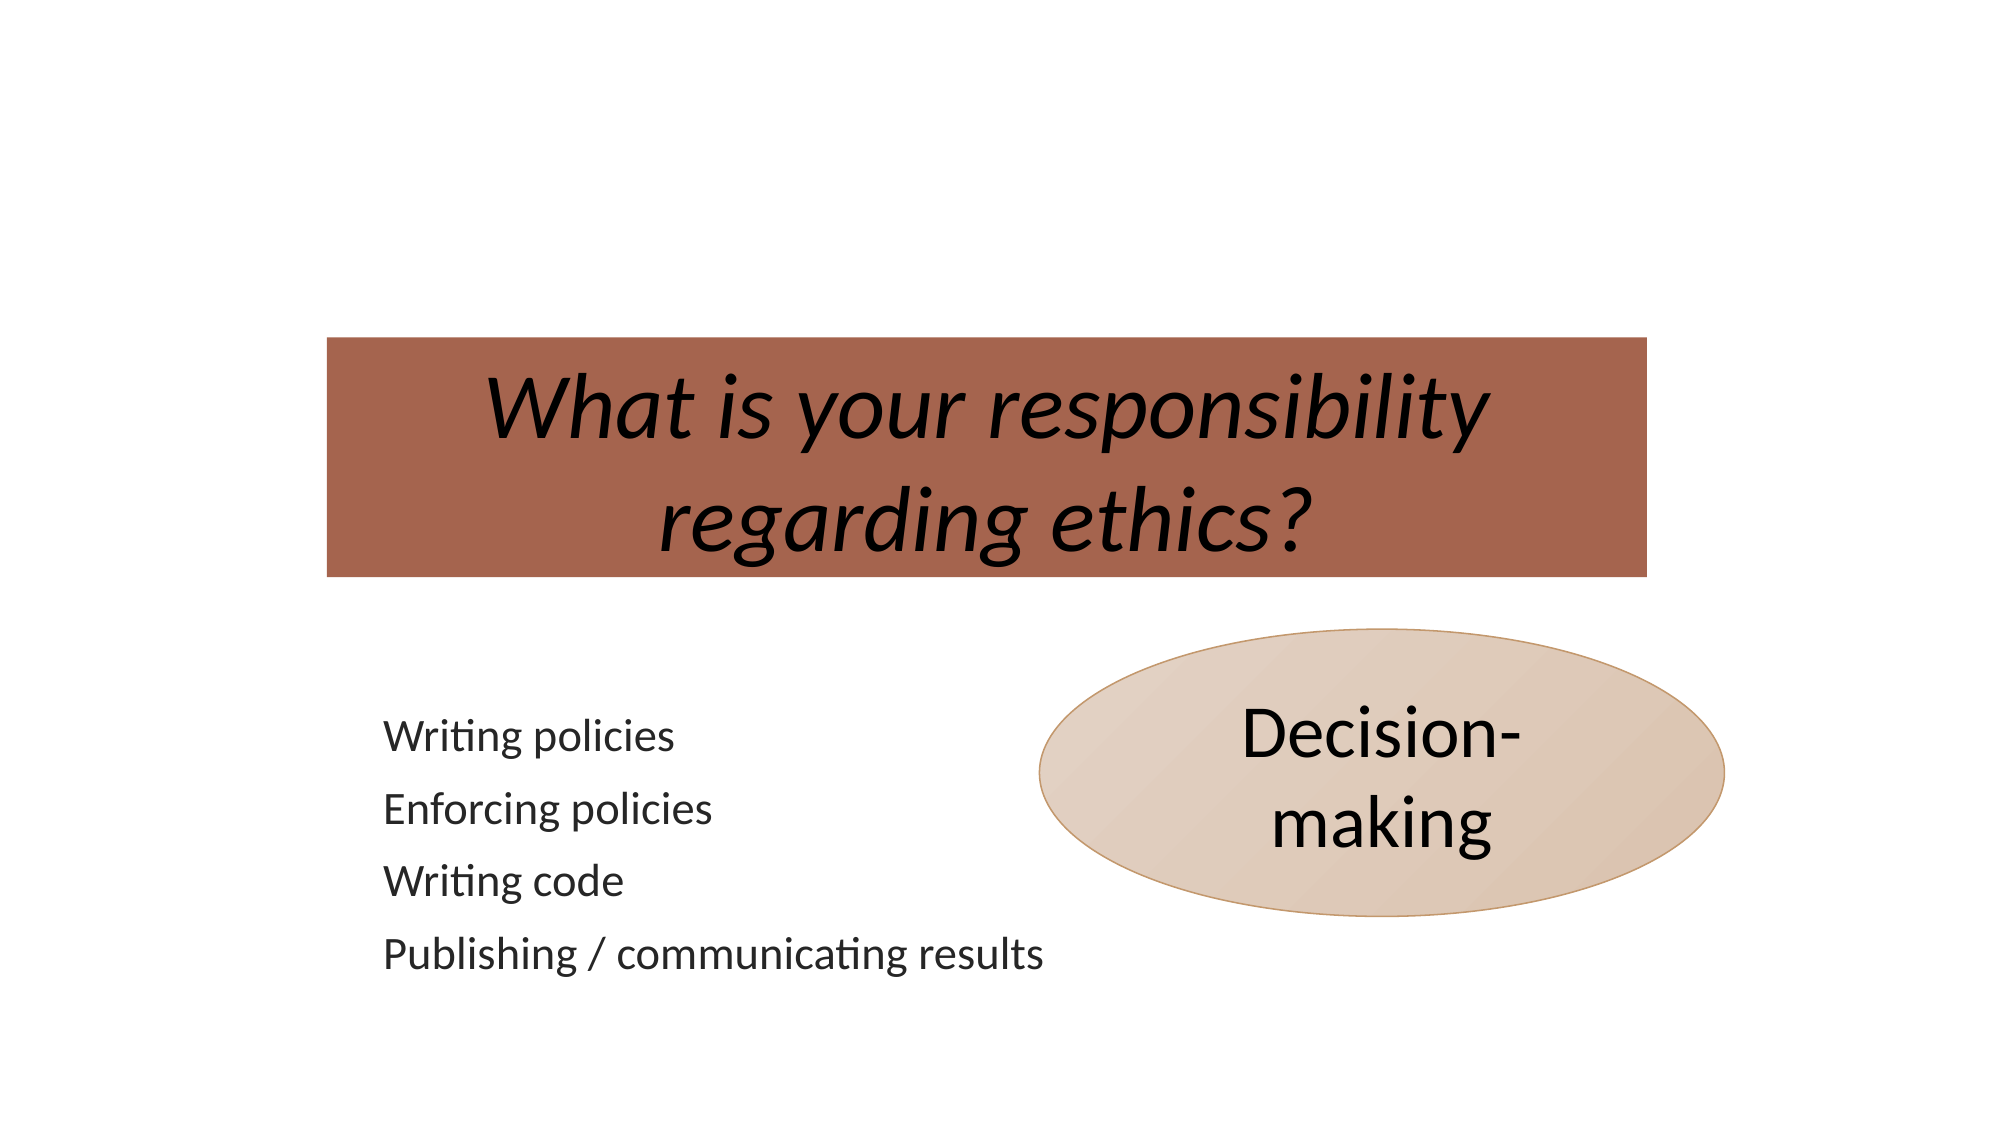

What is your responsibility regarding ethics?
Decision-making
Writing policies
Enforcing policies
Writing code
Publishing / communicating results